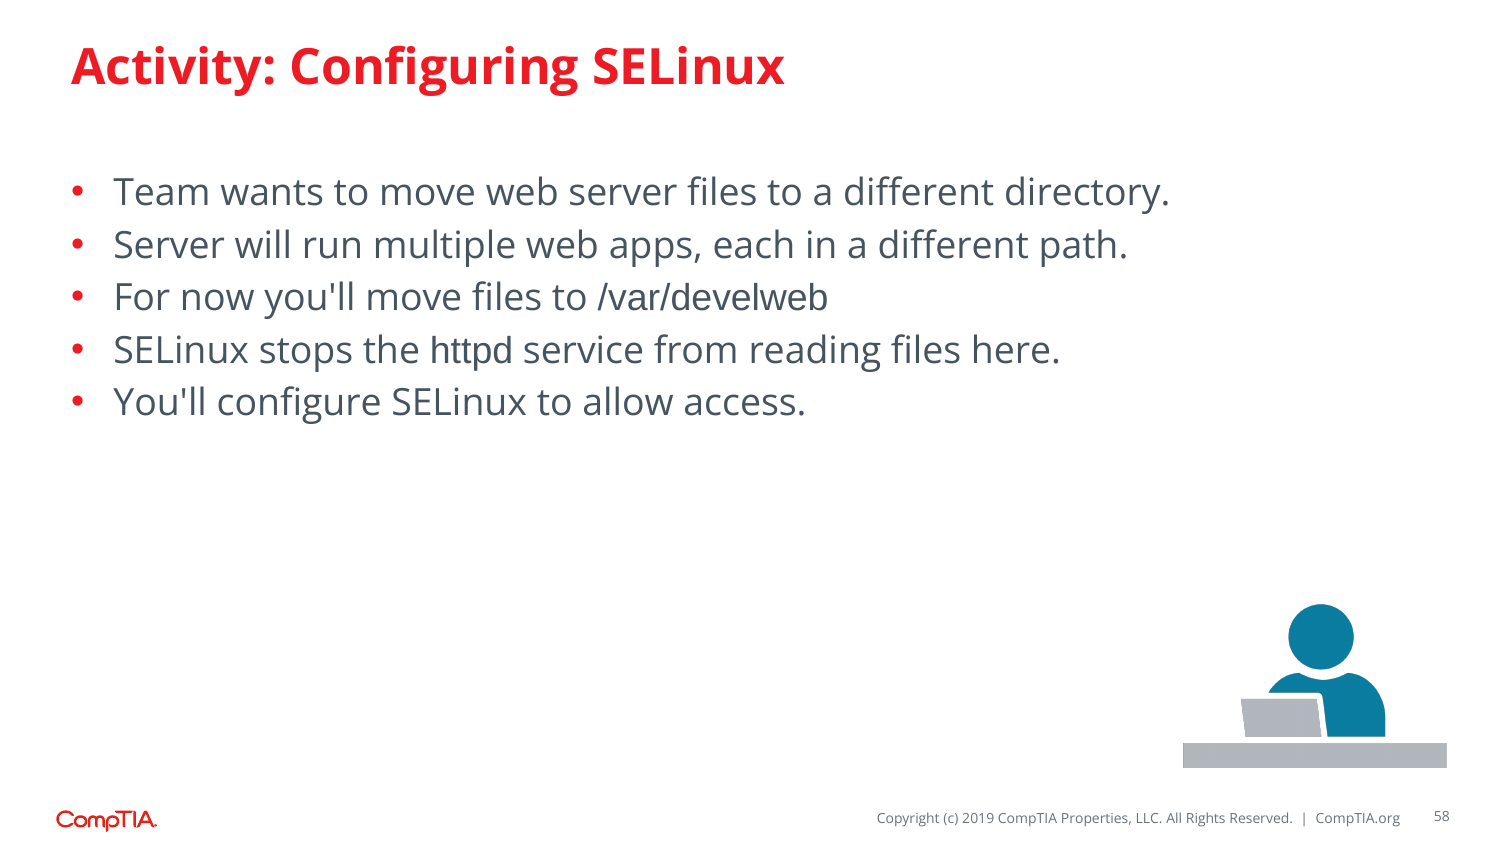

# Activity: Configuring SELinux
Team wants to move web server files to a different directory.
Server will run multiple web apps, each in a different path.
For now you'll move files to /var/develweb
SELinux stops the httpd service from reading files here.
You'll configure SELinux to allow access.
58